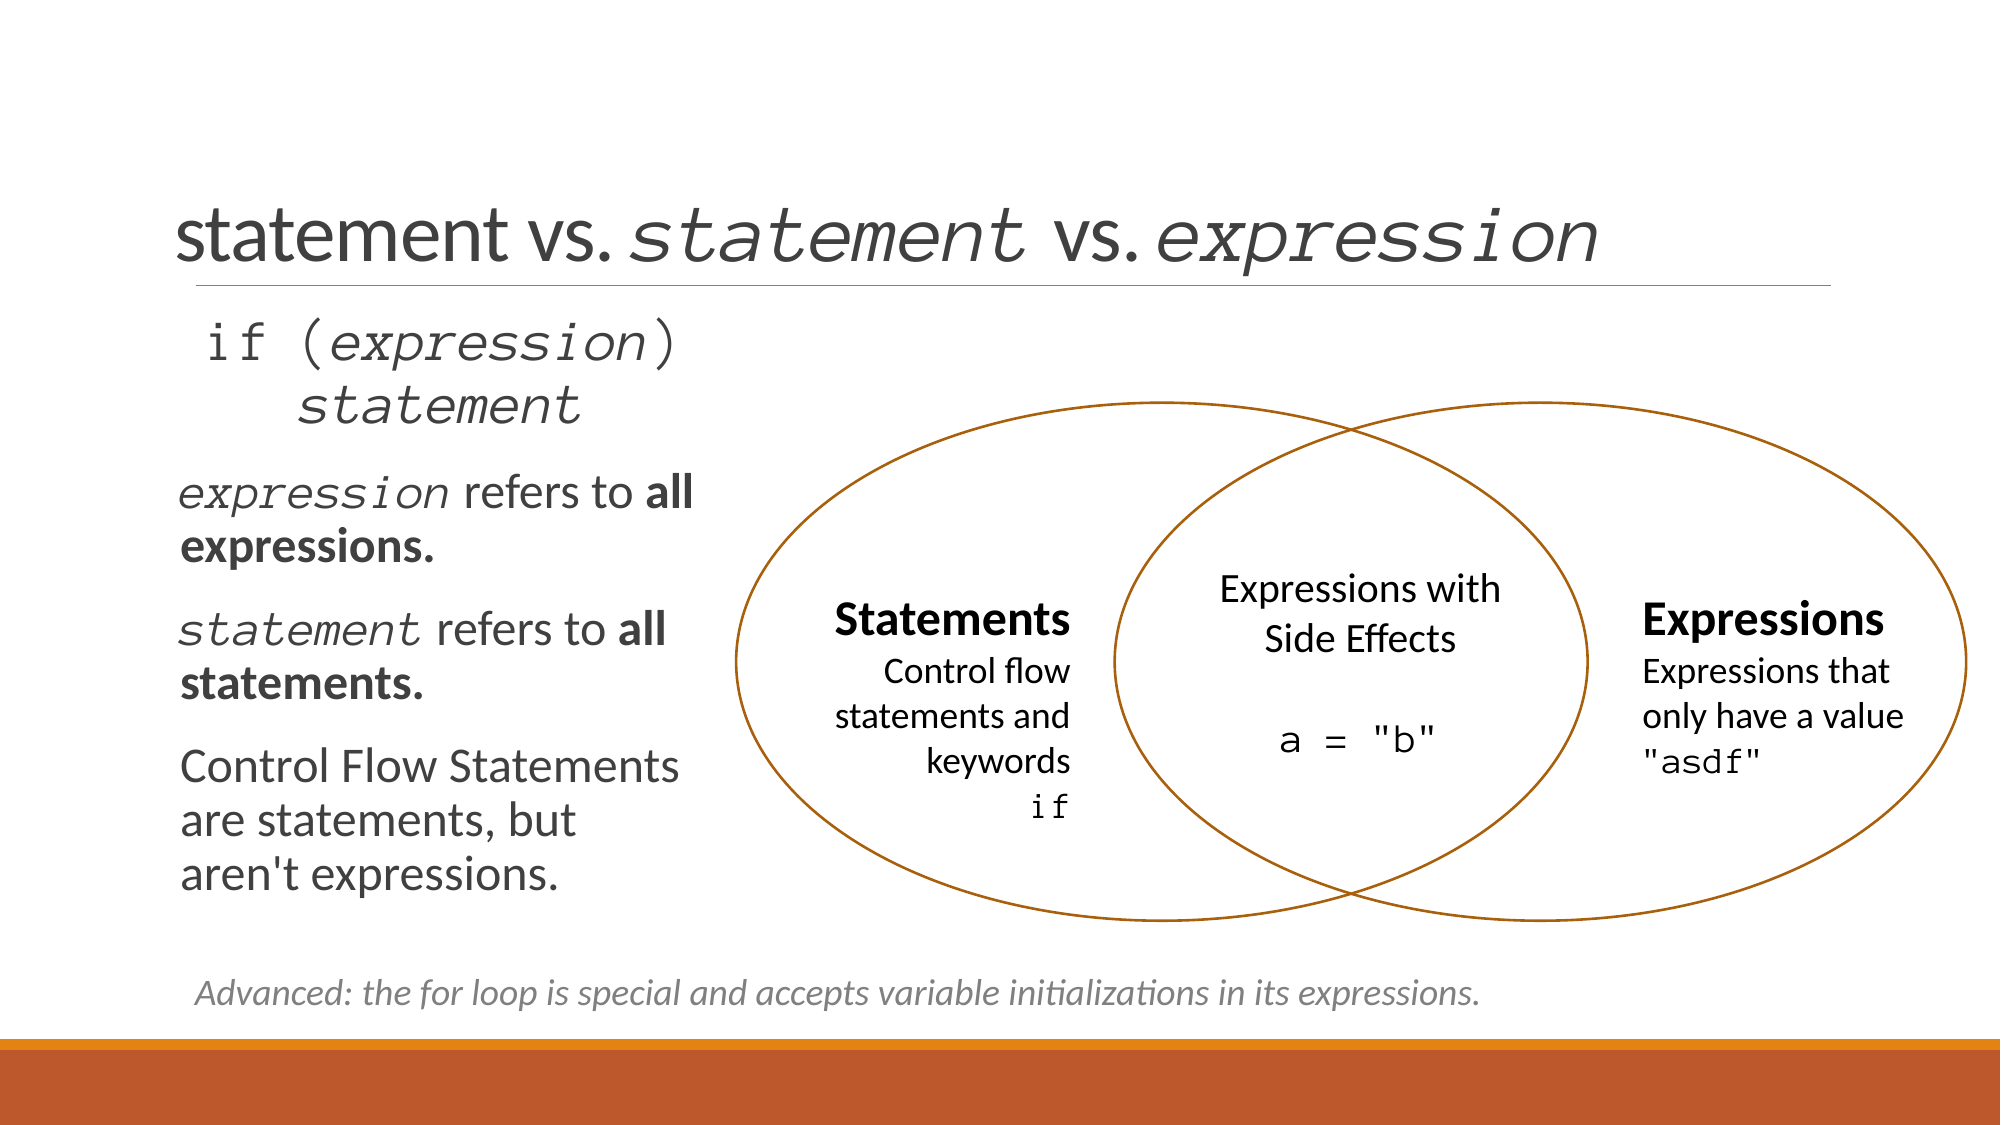

# statement vs. statement vs. expression
if (expression) statement
expression refers to all expressions.
statement refers to all statements.
Control Flow Statements are statements, but aren't expressions.

Expressions with Side Effects
a = "b"
Statements
Control flow
 statements and keywords
if
Expressions
Expressions that only have a value
"asdf"
Advanced: the for loop is special and accepts variable initializations in its expressions.